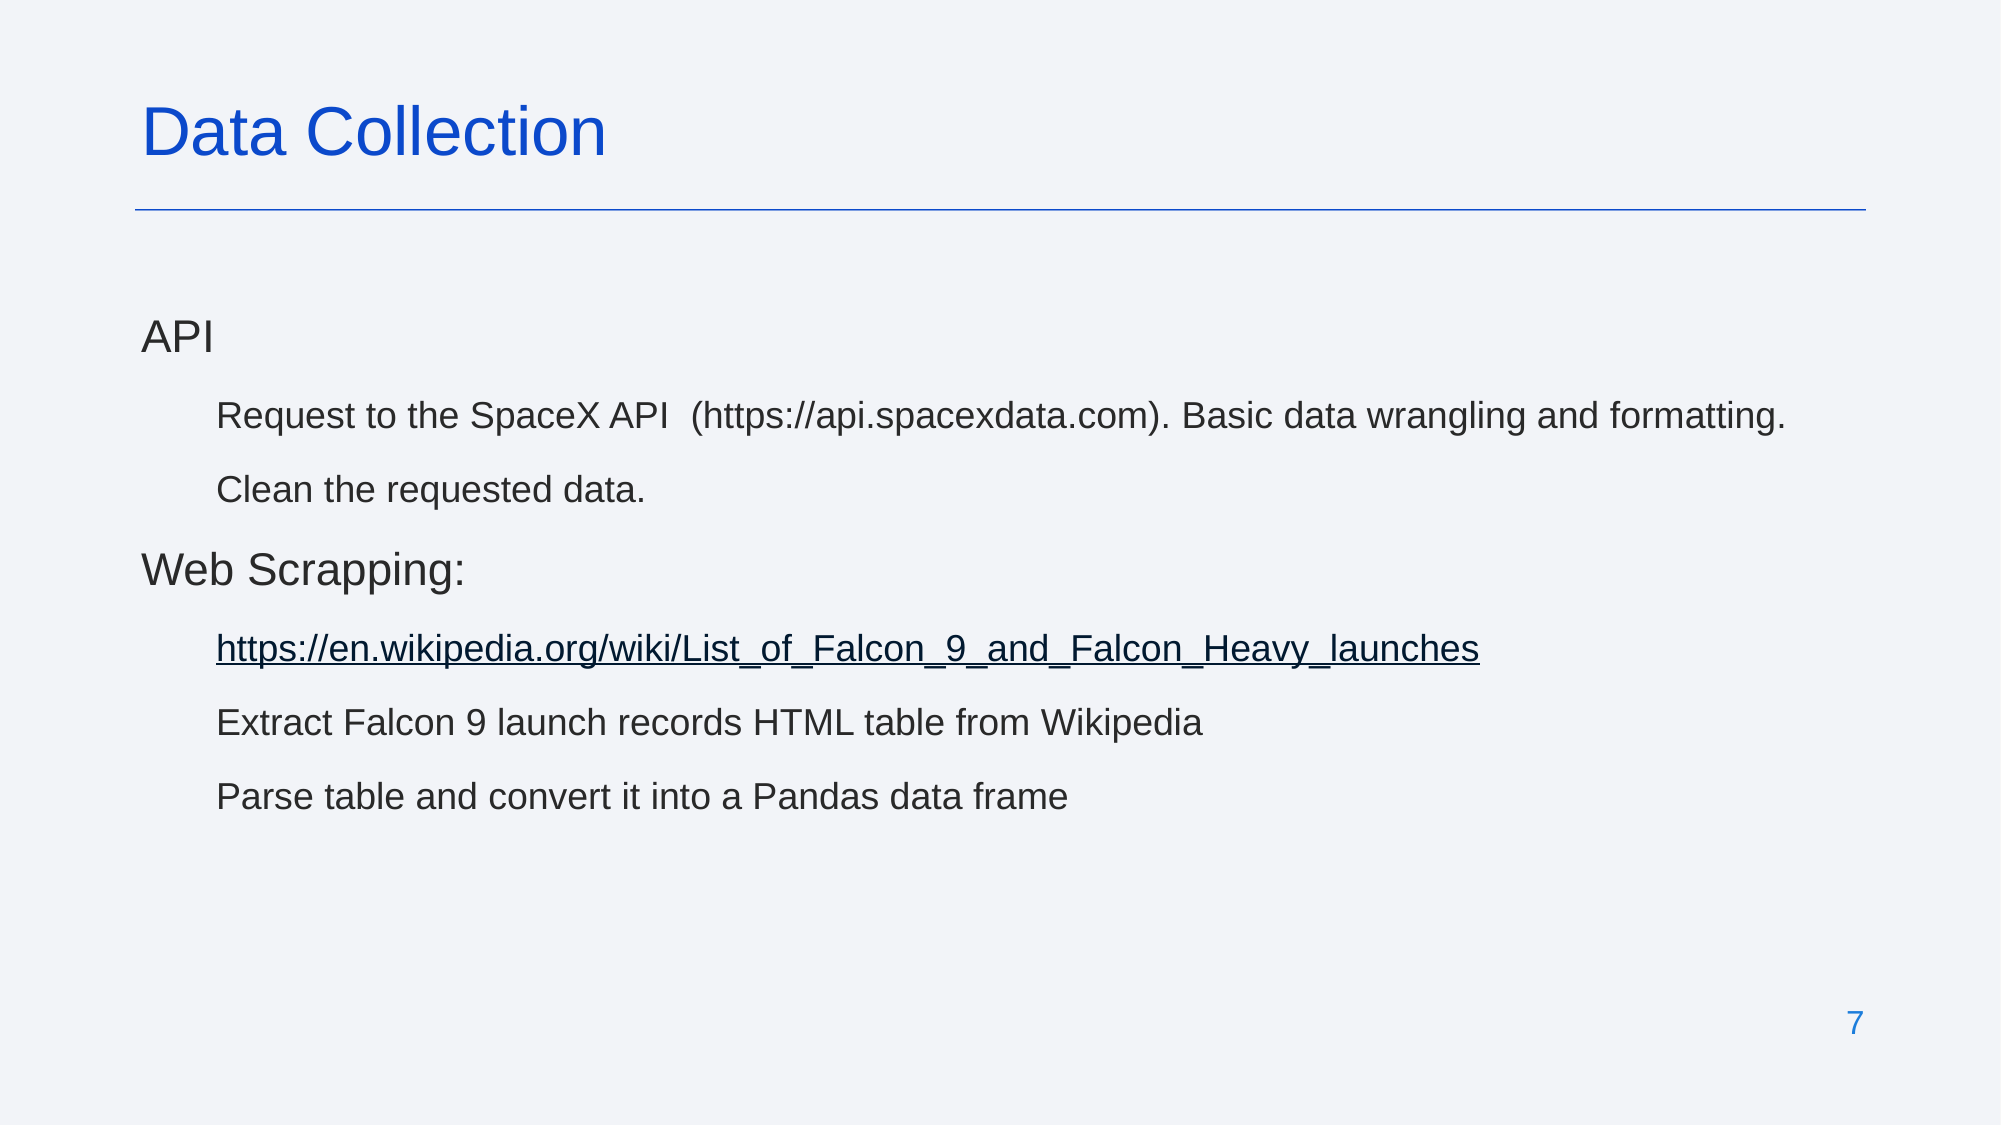

Data Collection
API
Request to the SpaceX API  (https://api.spacexdata.com). Basic data wrangling and formatting.
Clean the requested data.
Web Scrapping:
https://en.wikipedia.org/wiki/List_of_Falcon_9_and_Falcon_Heavy_launches
Extract Falcon 9 launch records HTML table from Wikipedia
Parse table and convert it into a Pandas data frame
7